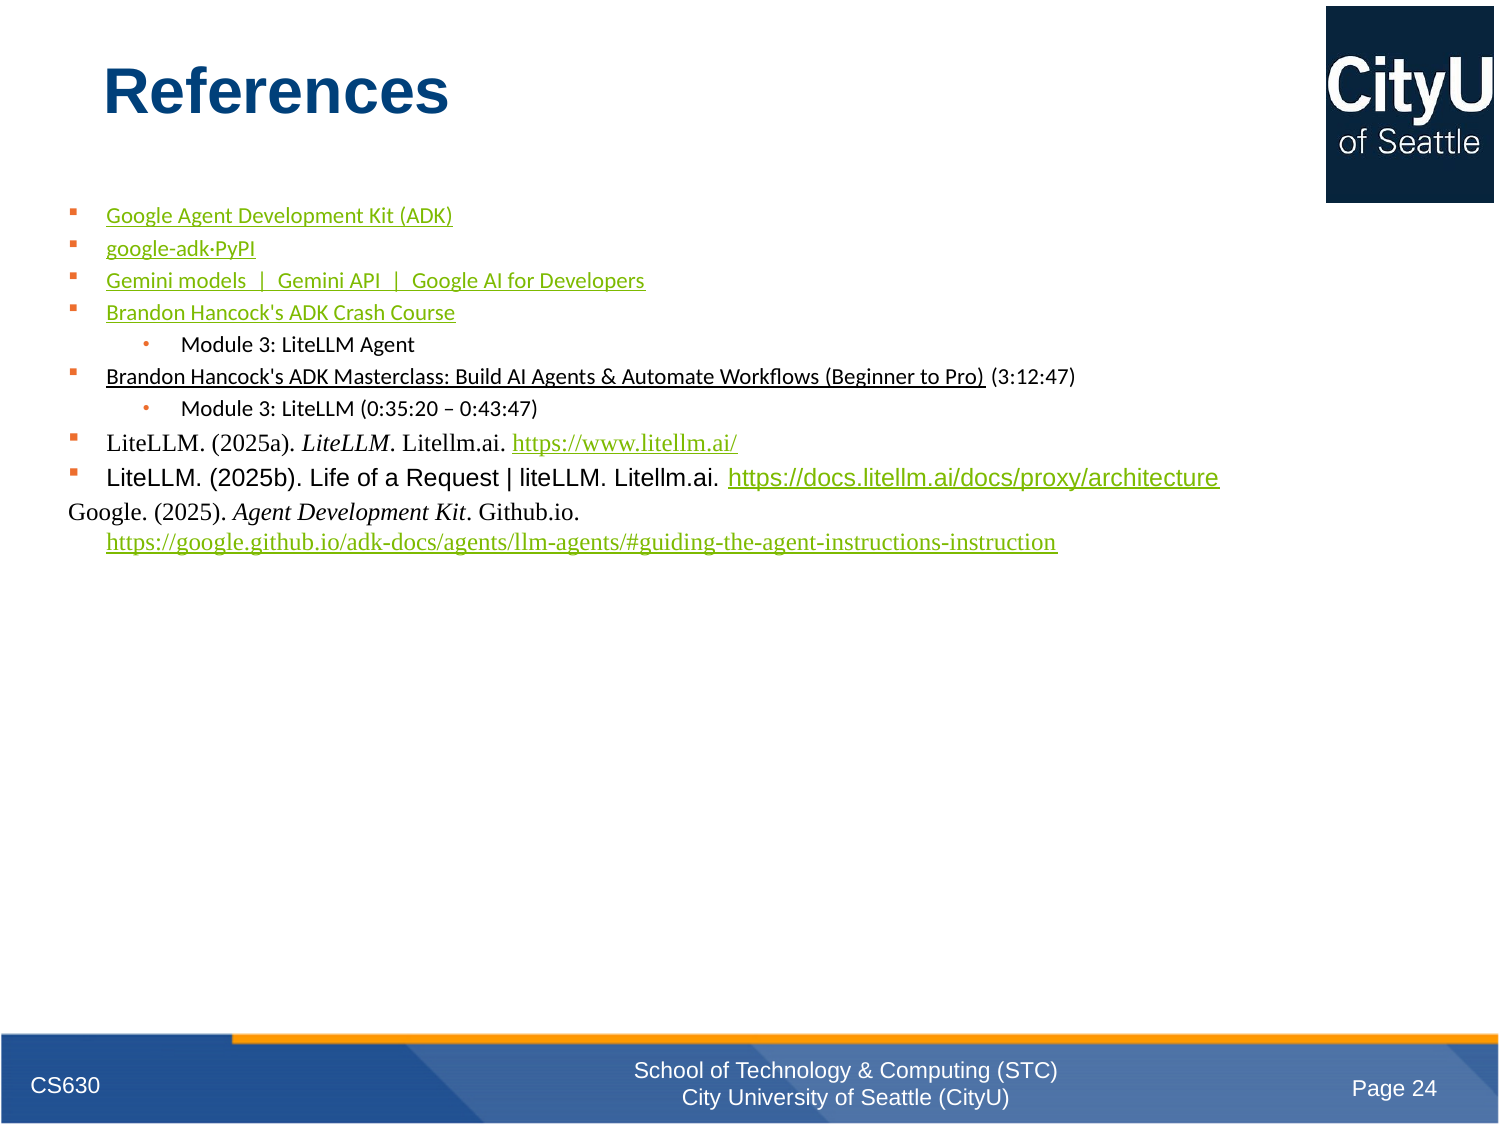

# References

Google Agent Development Kit (ADK)
google-adk·PyPI
Gemini models  |  Gemini API  |  Google AI for Developers
Brandon Hancock's ADK Crash Course
Module 3: LiteLLM Agent
Brandon Hancock's ADK Masterclass: Build AI Agents & Automate Workflows (Beginner to Pro) (3:12:47)
Module 3: LiteLLM (0:35:20 – 0:43:47)
LiteLLM. (2025a). LiteLLM. Litellm.ai. https://www.litellm.ai/
‌LiteLLM. (2025b). Life of a Request | liteLLM. Litellm.ai. https://docs.litellm.ai/docs/proxy/architecture
Google. (2025). Agent Development Kit. Github.io. https://google.github.io/adk-docs/agents/llm-agents/#guiding-the-agent-instructions-instruction
‌